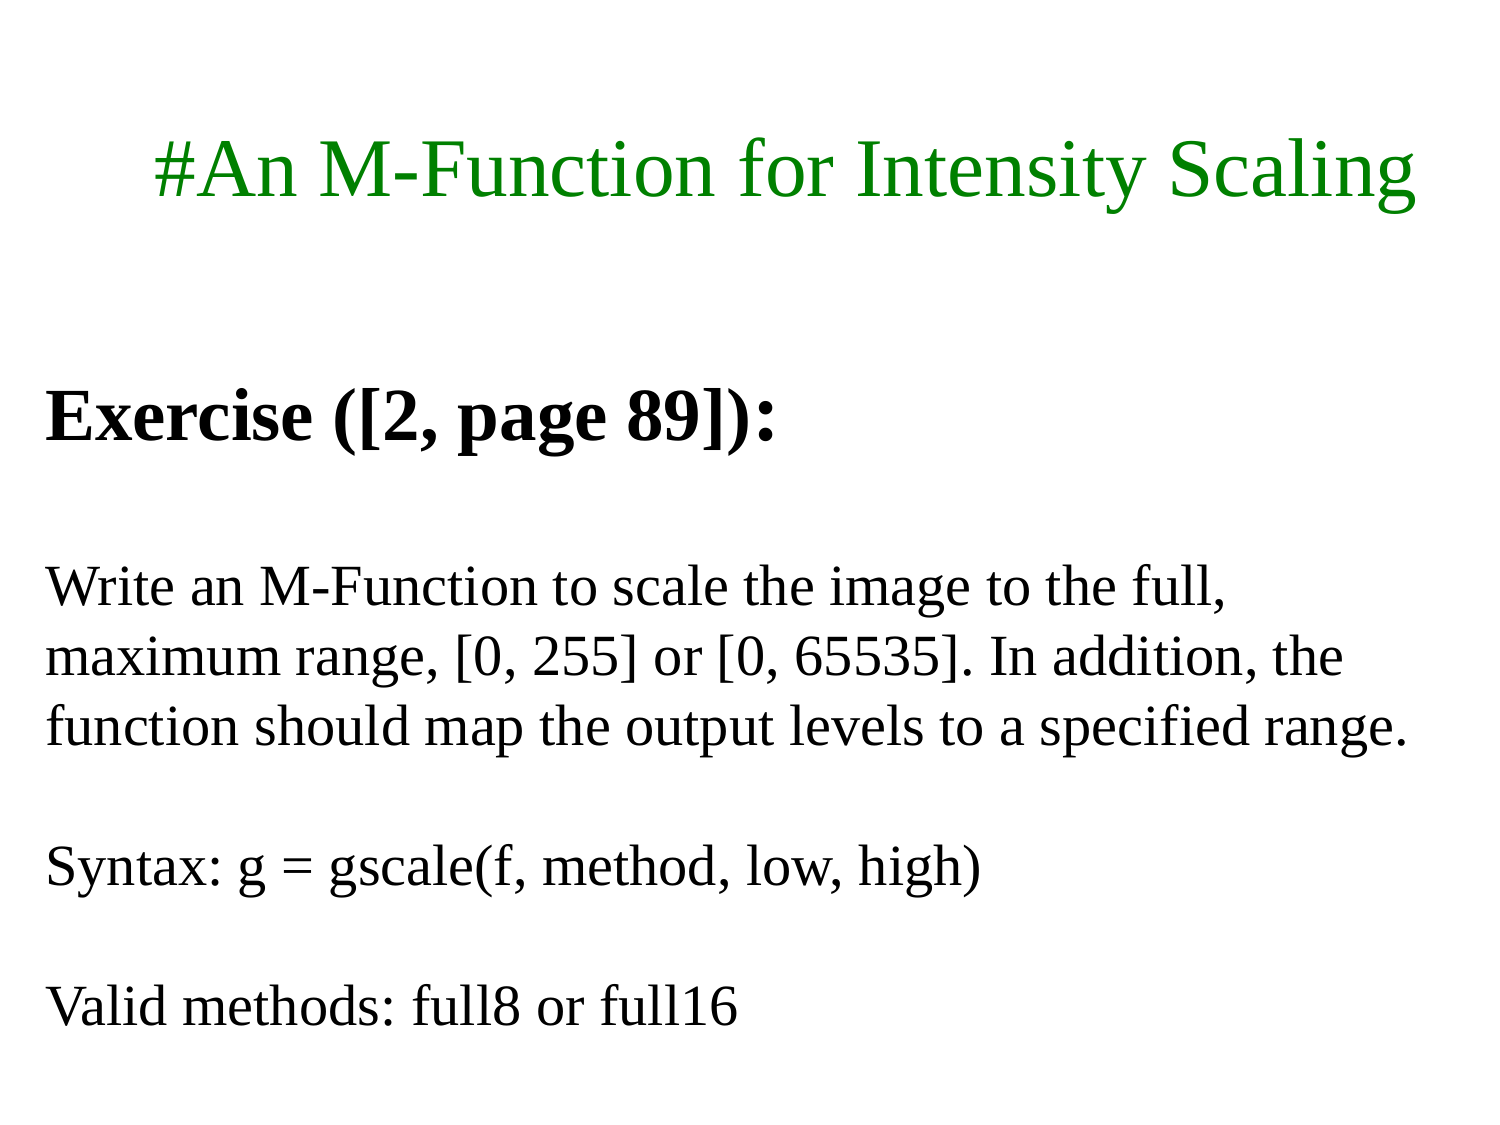

#An M-Function for Intensity Scaling
Exercise ([2, page 89]):

Write an M-Function to scale the image to the full, maximum range, [0, 255] or [0, 65535]. In addition, the function should map the output levels to a specified range.

Syntax: g = gscale(f, method, low, high)

Valid methods: full8 or full16